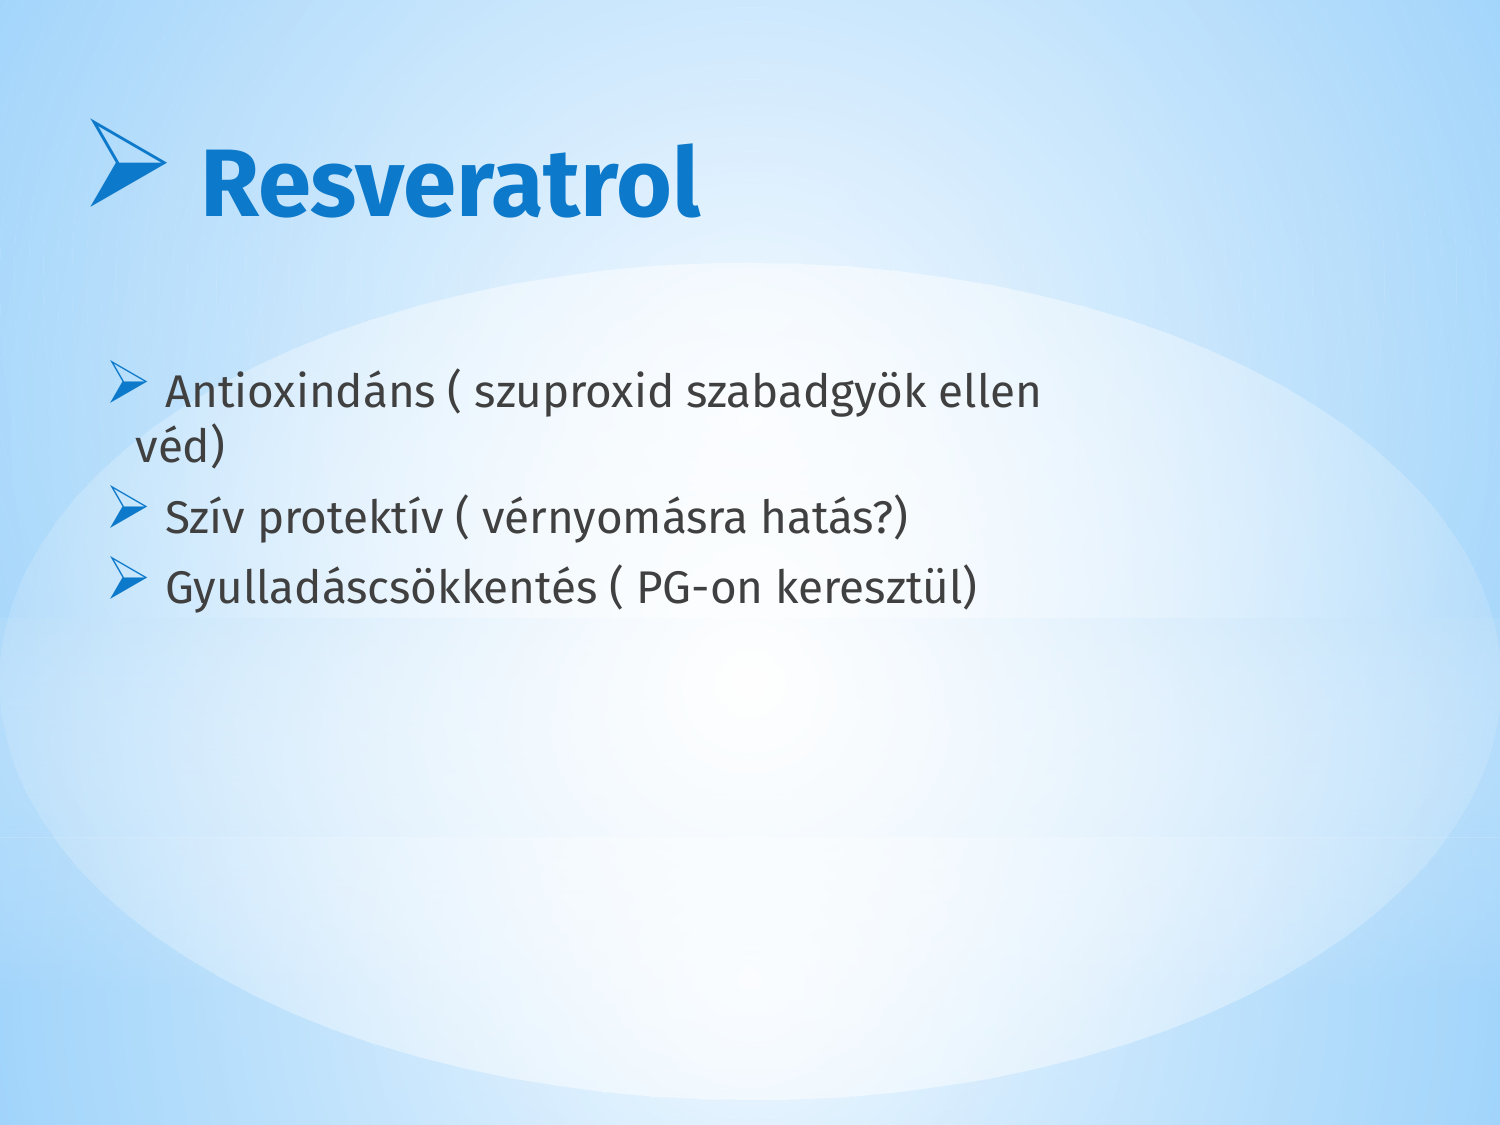

# Resveratrol
 Antioxindáns ( szuproxid szabadgyök ellen véd)
 Szív protektív ( vérnyomásra hatás?)
 Gyulladáscsökkentés ( PG-on keresztül)